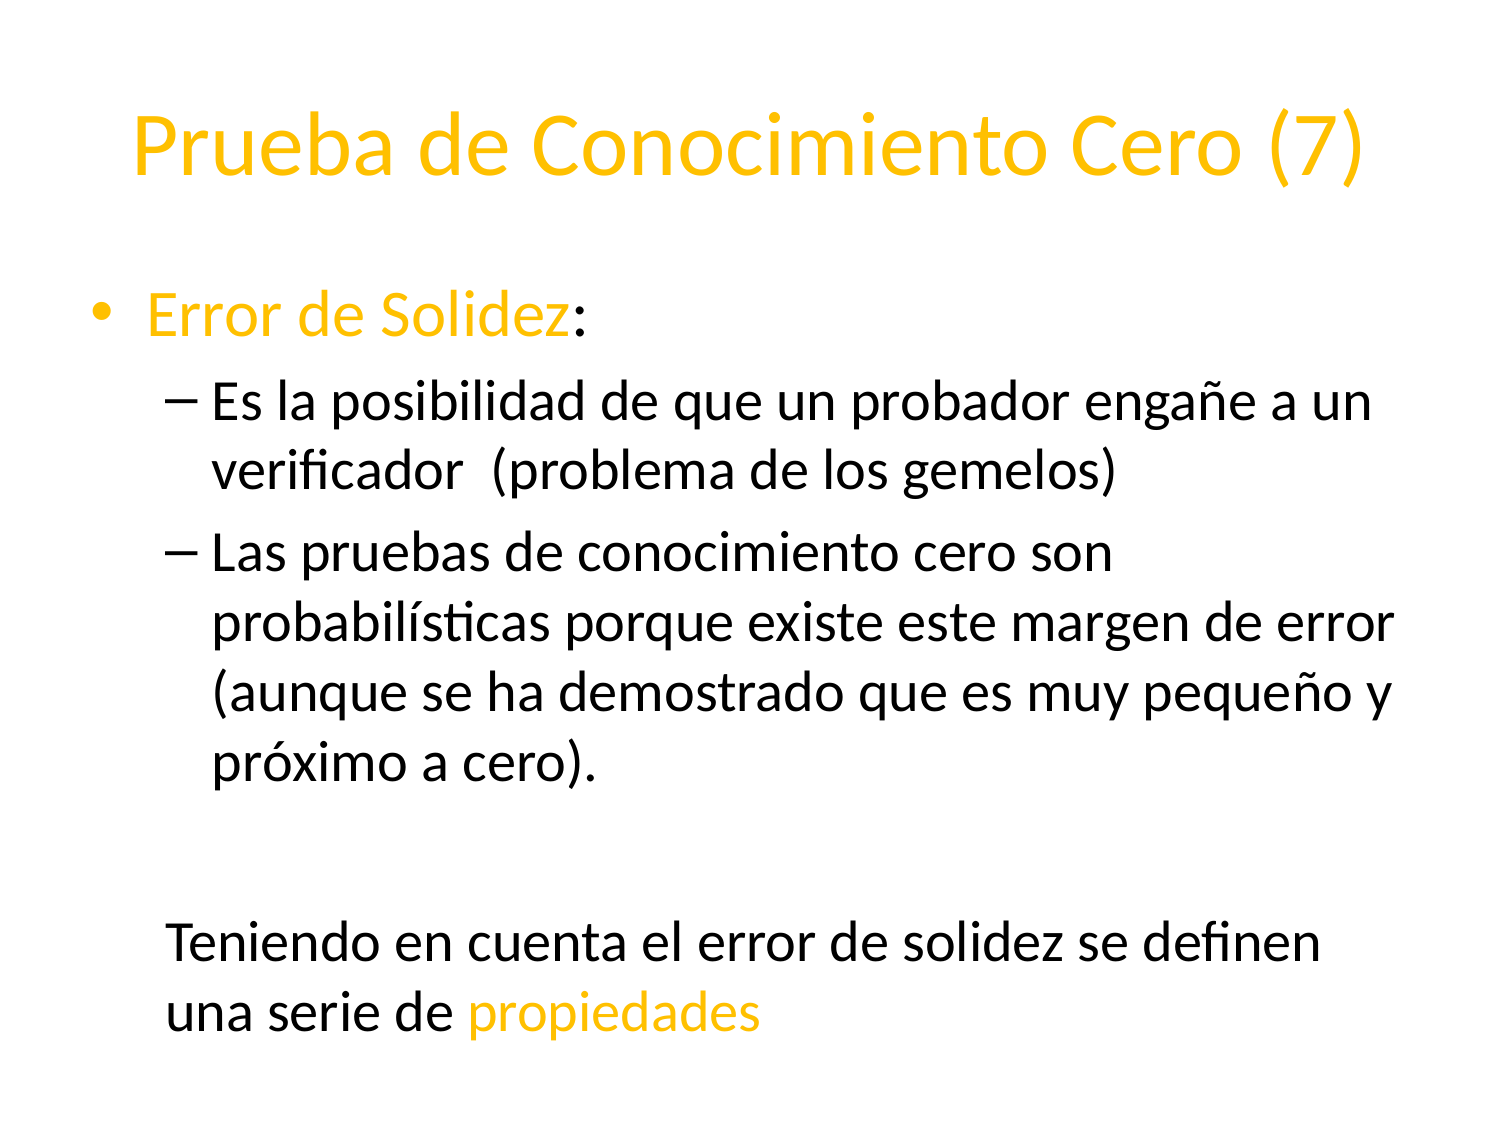

# Prueba de Conocimiento Cero (7)
Error de Solidez:
Es la posibilidad de que un probador engañe a un verificador  (problema de los gemelos)
Las pruebas de conocimiento cero son probabilísticas porque existe este margen de error (aunque se ha demostrado que es muy pequeño y próximo a cero).

Teniendo en cuenta el error de solidez se definen una serie de propiedades